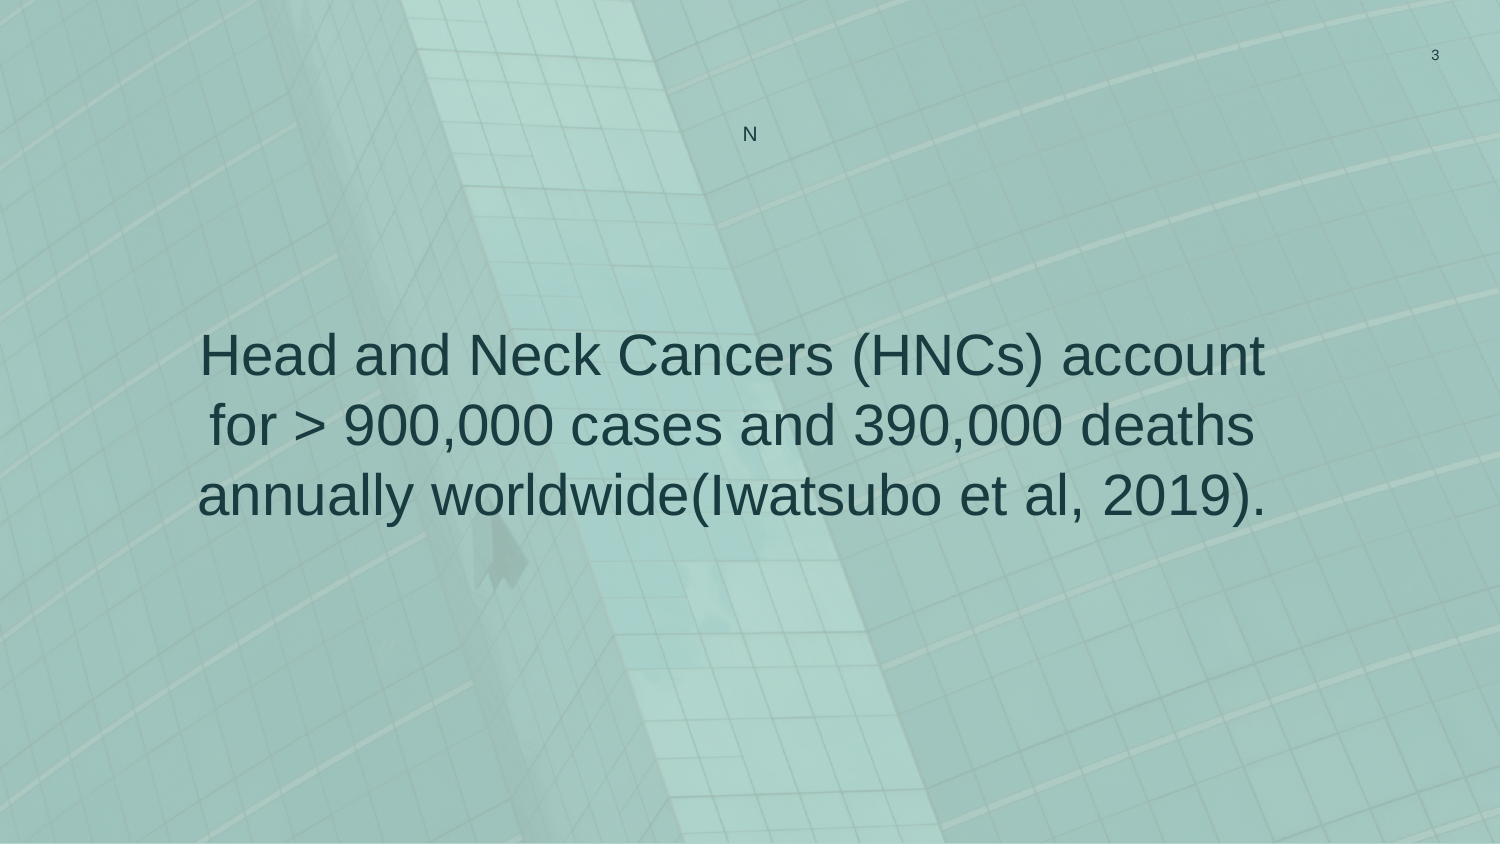

3
N
# Head and Neck Cancers (HNCs) account for > 900,000 cases and 390,000 deaths annually worldwide(Iwatsubo et al, 2019).